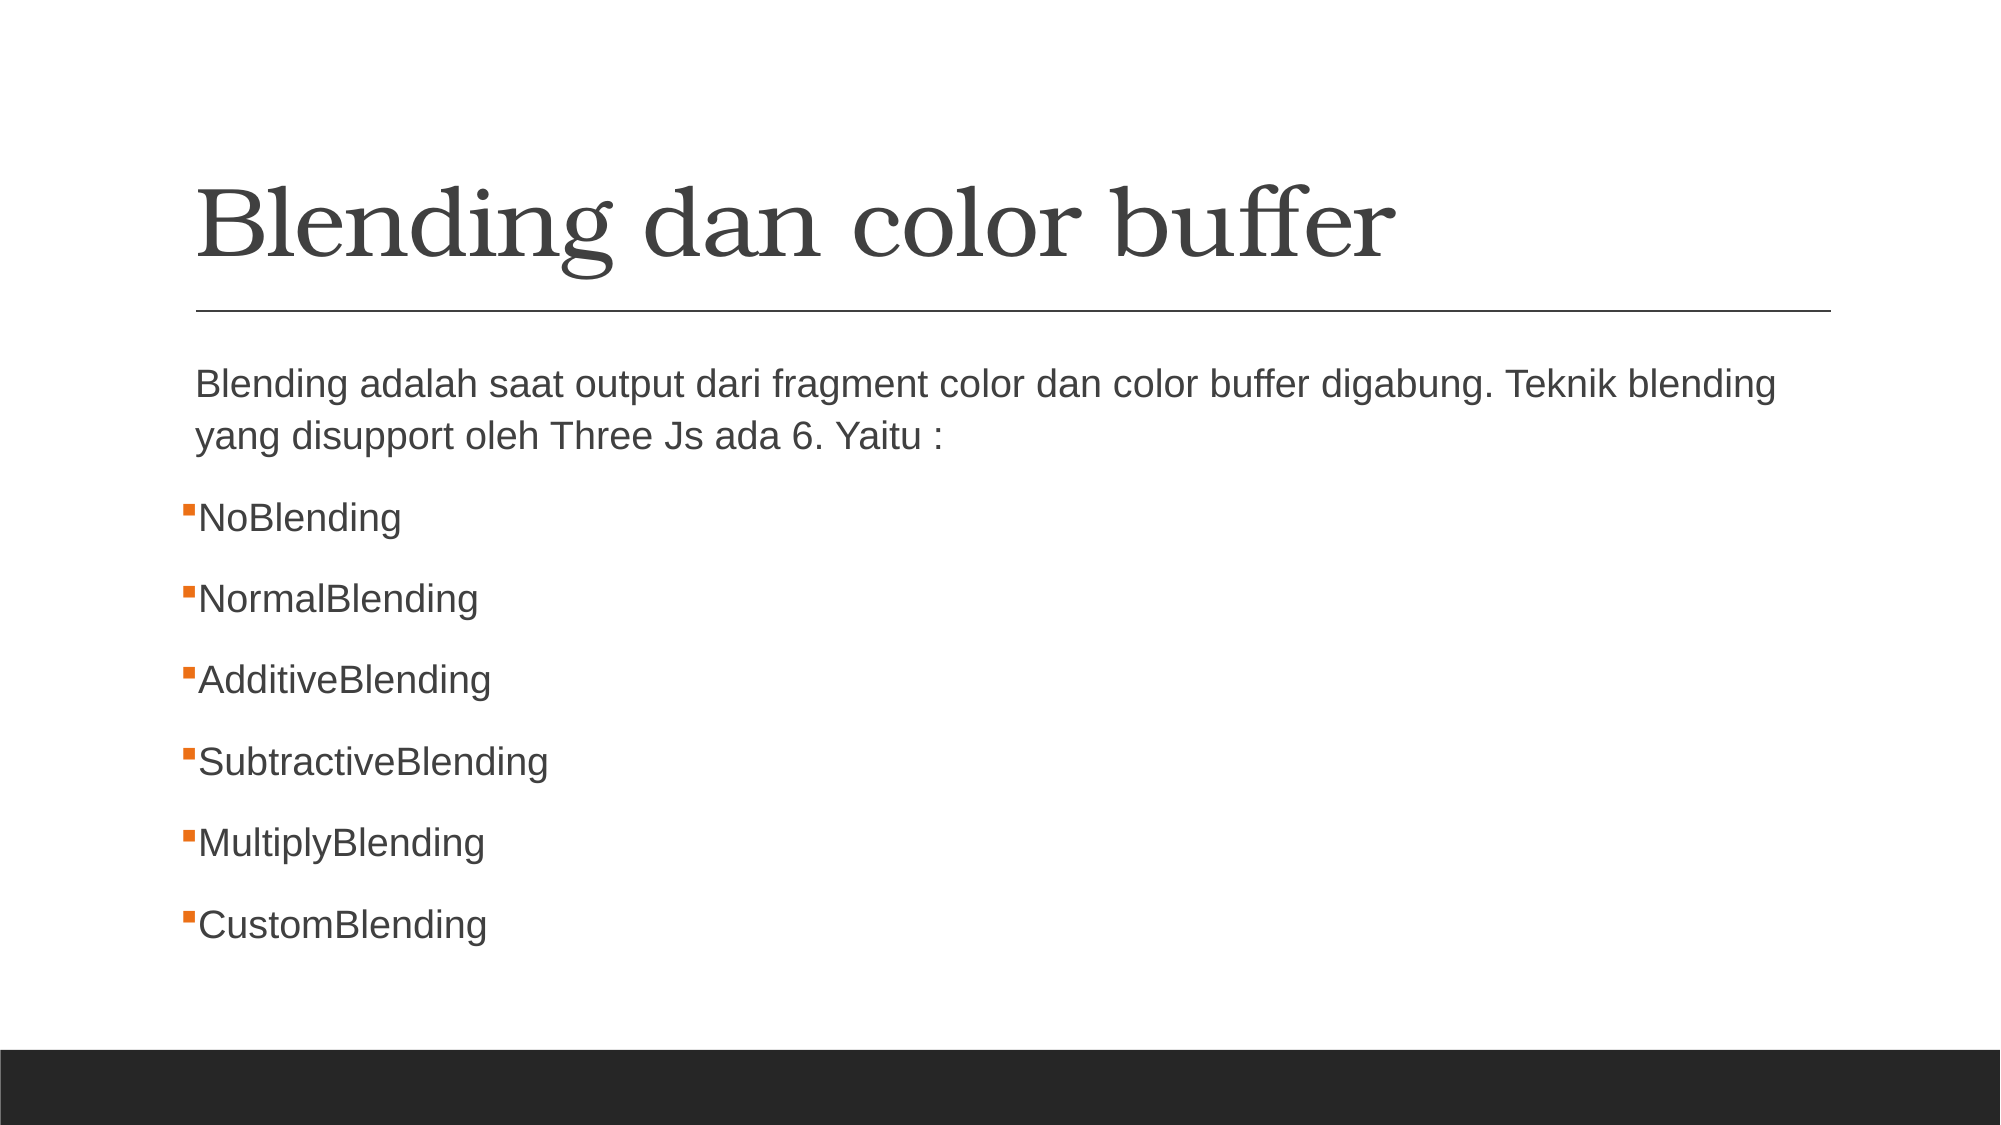

# Blending dan color buffer
Blending adalah saat output dari fragment color dan color buffer digabung. Teknik blending yang disupport oleh Three Js ada 6. Yaitu :
NoBlending
NormalBlending
AdditiveBlending
SubtractiveBlending
MultiplyBlending
CustomBlending